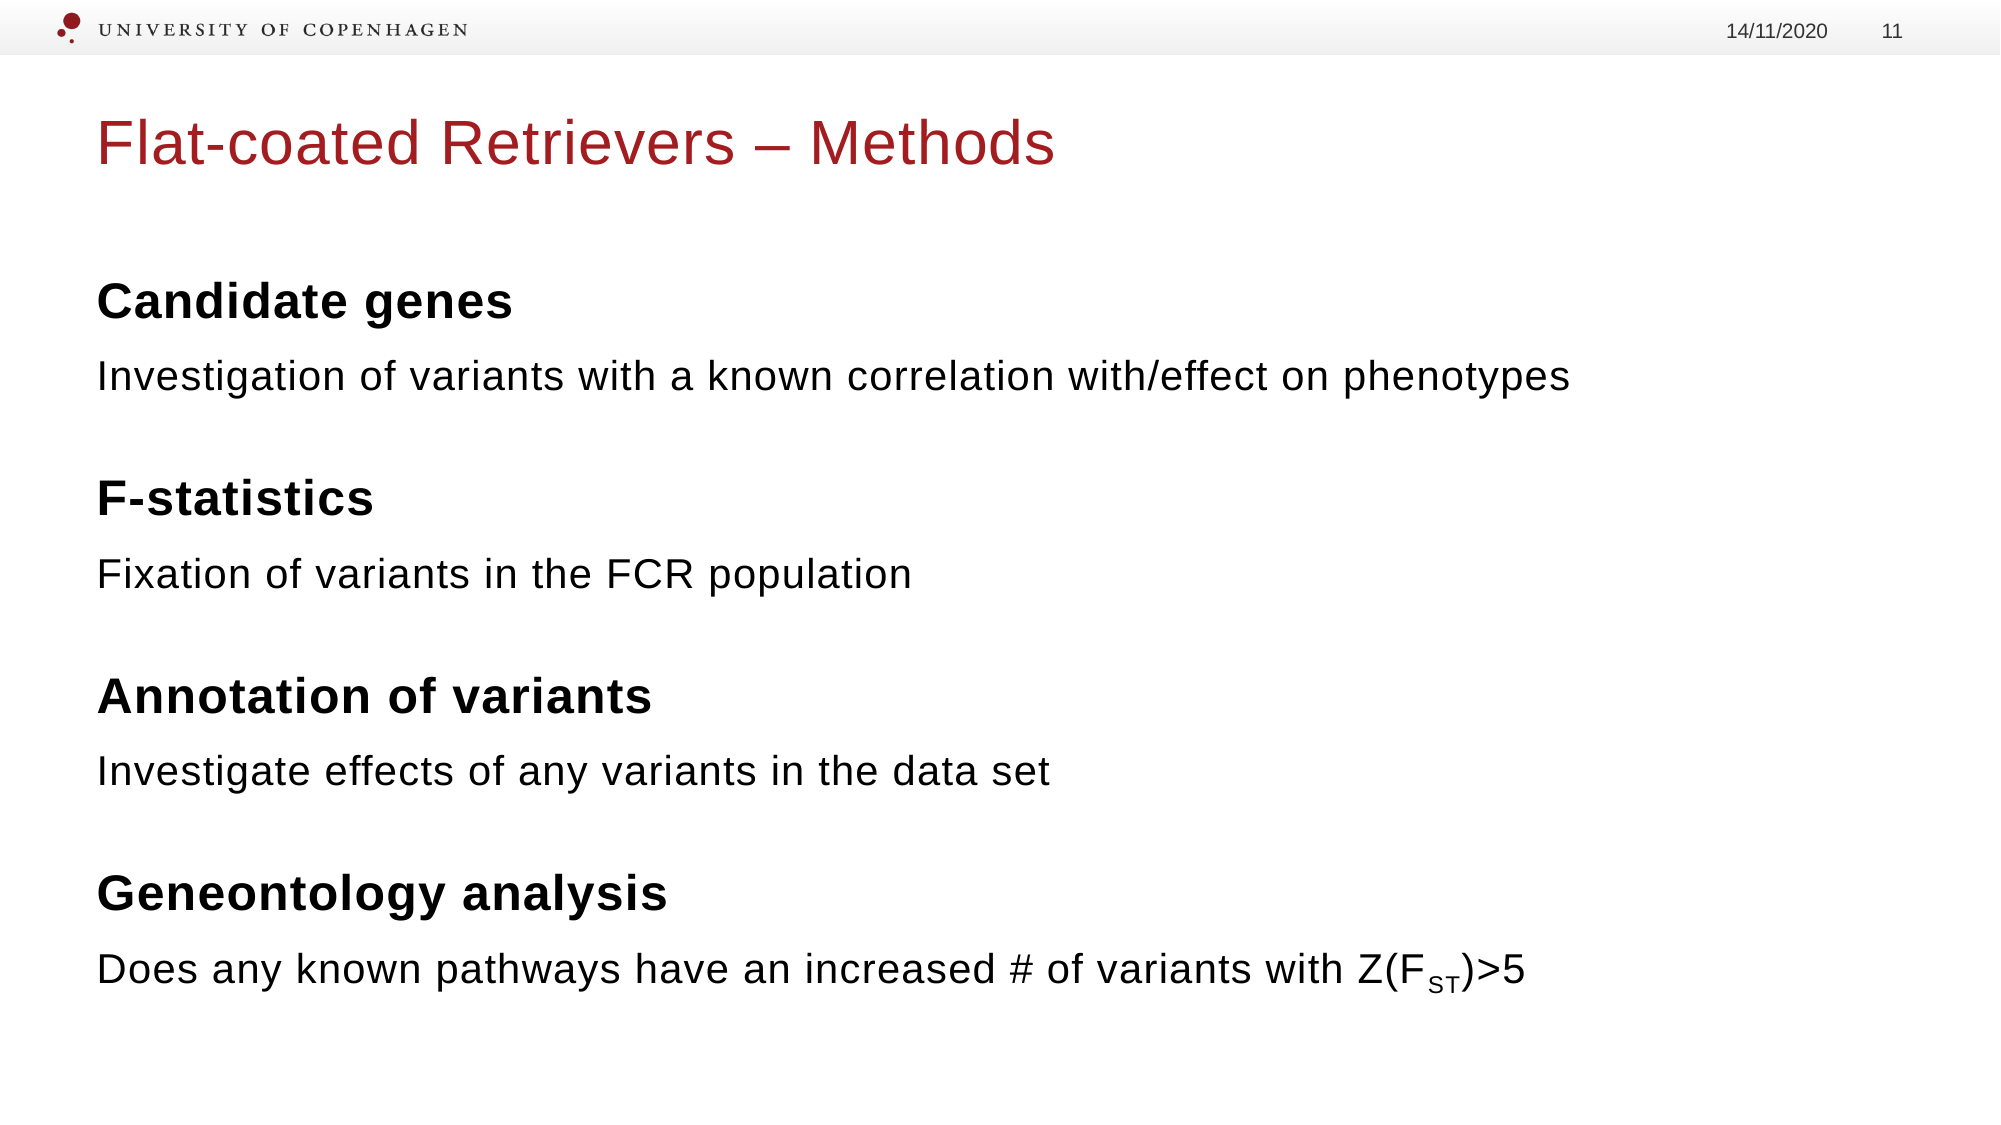

14/11/2020
11
# Flat-coated Retrievers – Methods
Candidate genes
Investigation of variants with a known correlation with/effect on phenotypes

F-statistics
Fixation of variants in the FCR population

Annotation of variants
Investigate effects of any variants in the data set

Geneontology analysis
Does any known pathways have an increased # of variants with Z(FST)>5